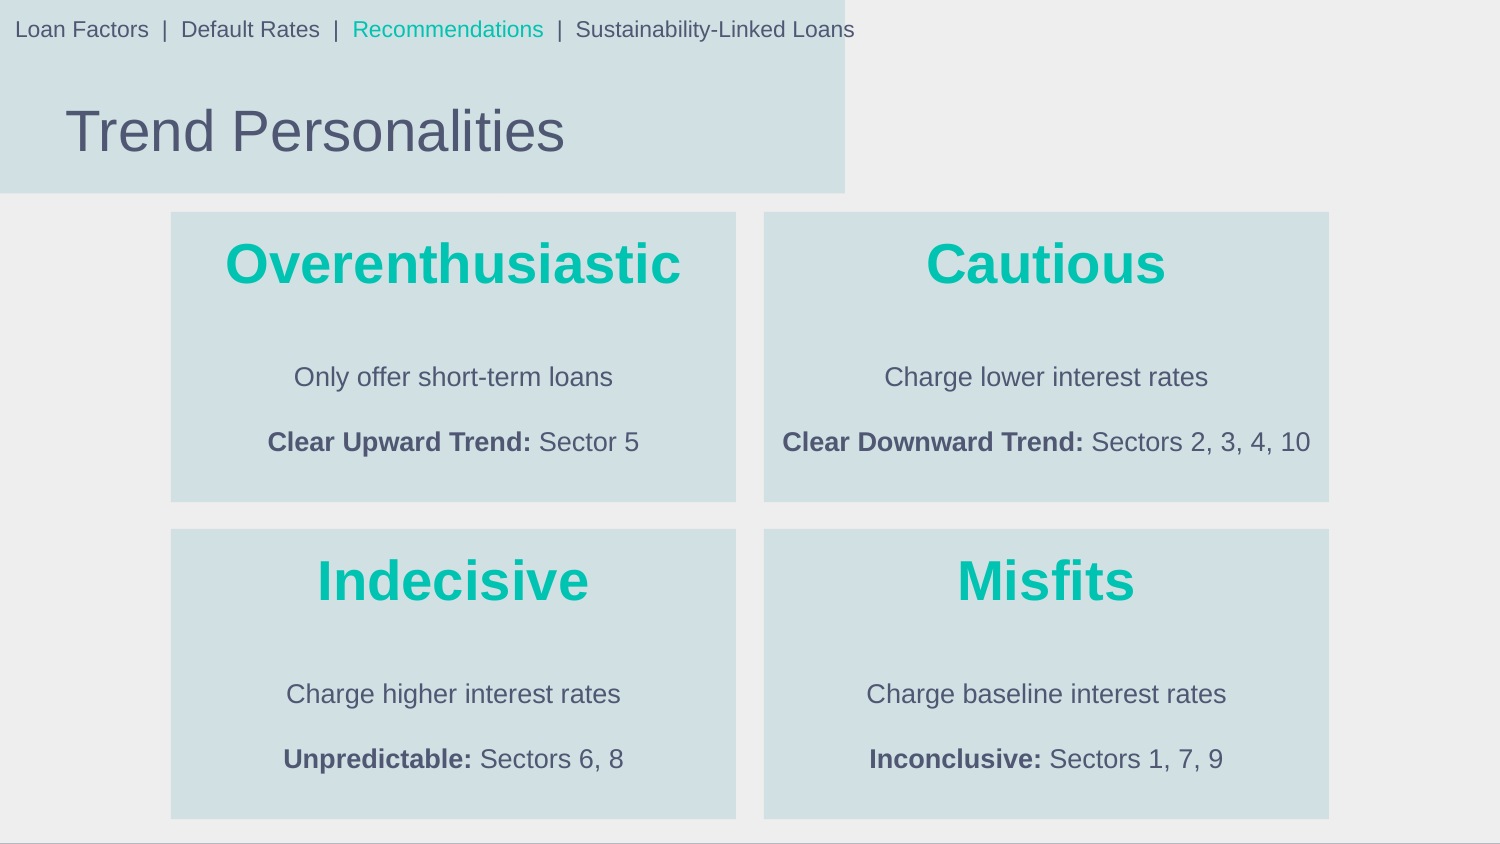

Loan Factors  |  Default Rates  |  Recommendations  |  Sustainability-Linked Loans

# Trend Personalities

Overenthusiastic

Only offer short-term loans

Clear Upward Trend: Sector 5

Cautious

Charge lower interest rates

Clear Downward Trend: Sectors 2, 3, 4, 10

Indecisive

Charge higher interest rates

Unpredictable: Sectors 6, 8

Misfits

Charge baseline interest rates

Inconclusive: Sectors 1, 7, 9